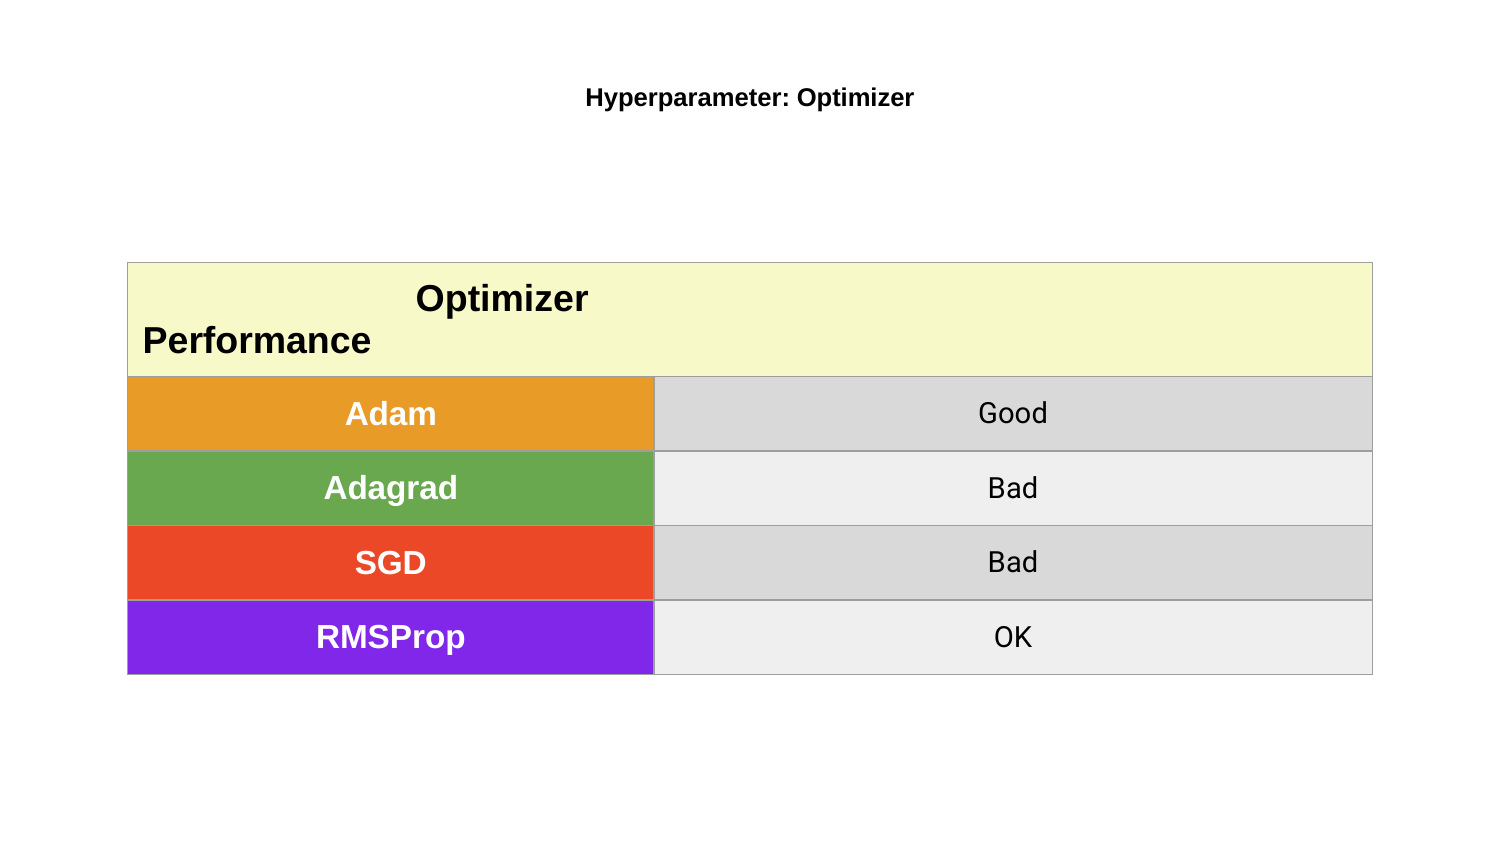

# Hyperparameter: Optimizer
| Optimizer Performance |  |
| --- | --- |
| Adam | Good |
| Adagrad | Bad |
| SGD | Bad |
| RMSProp | OK |